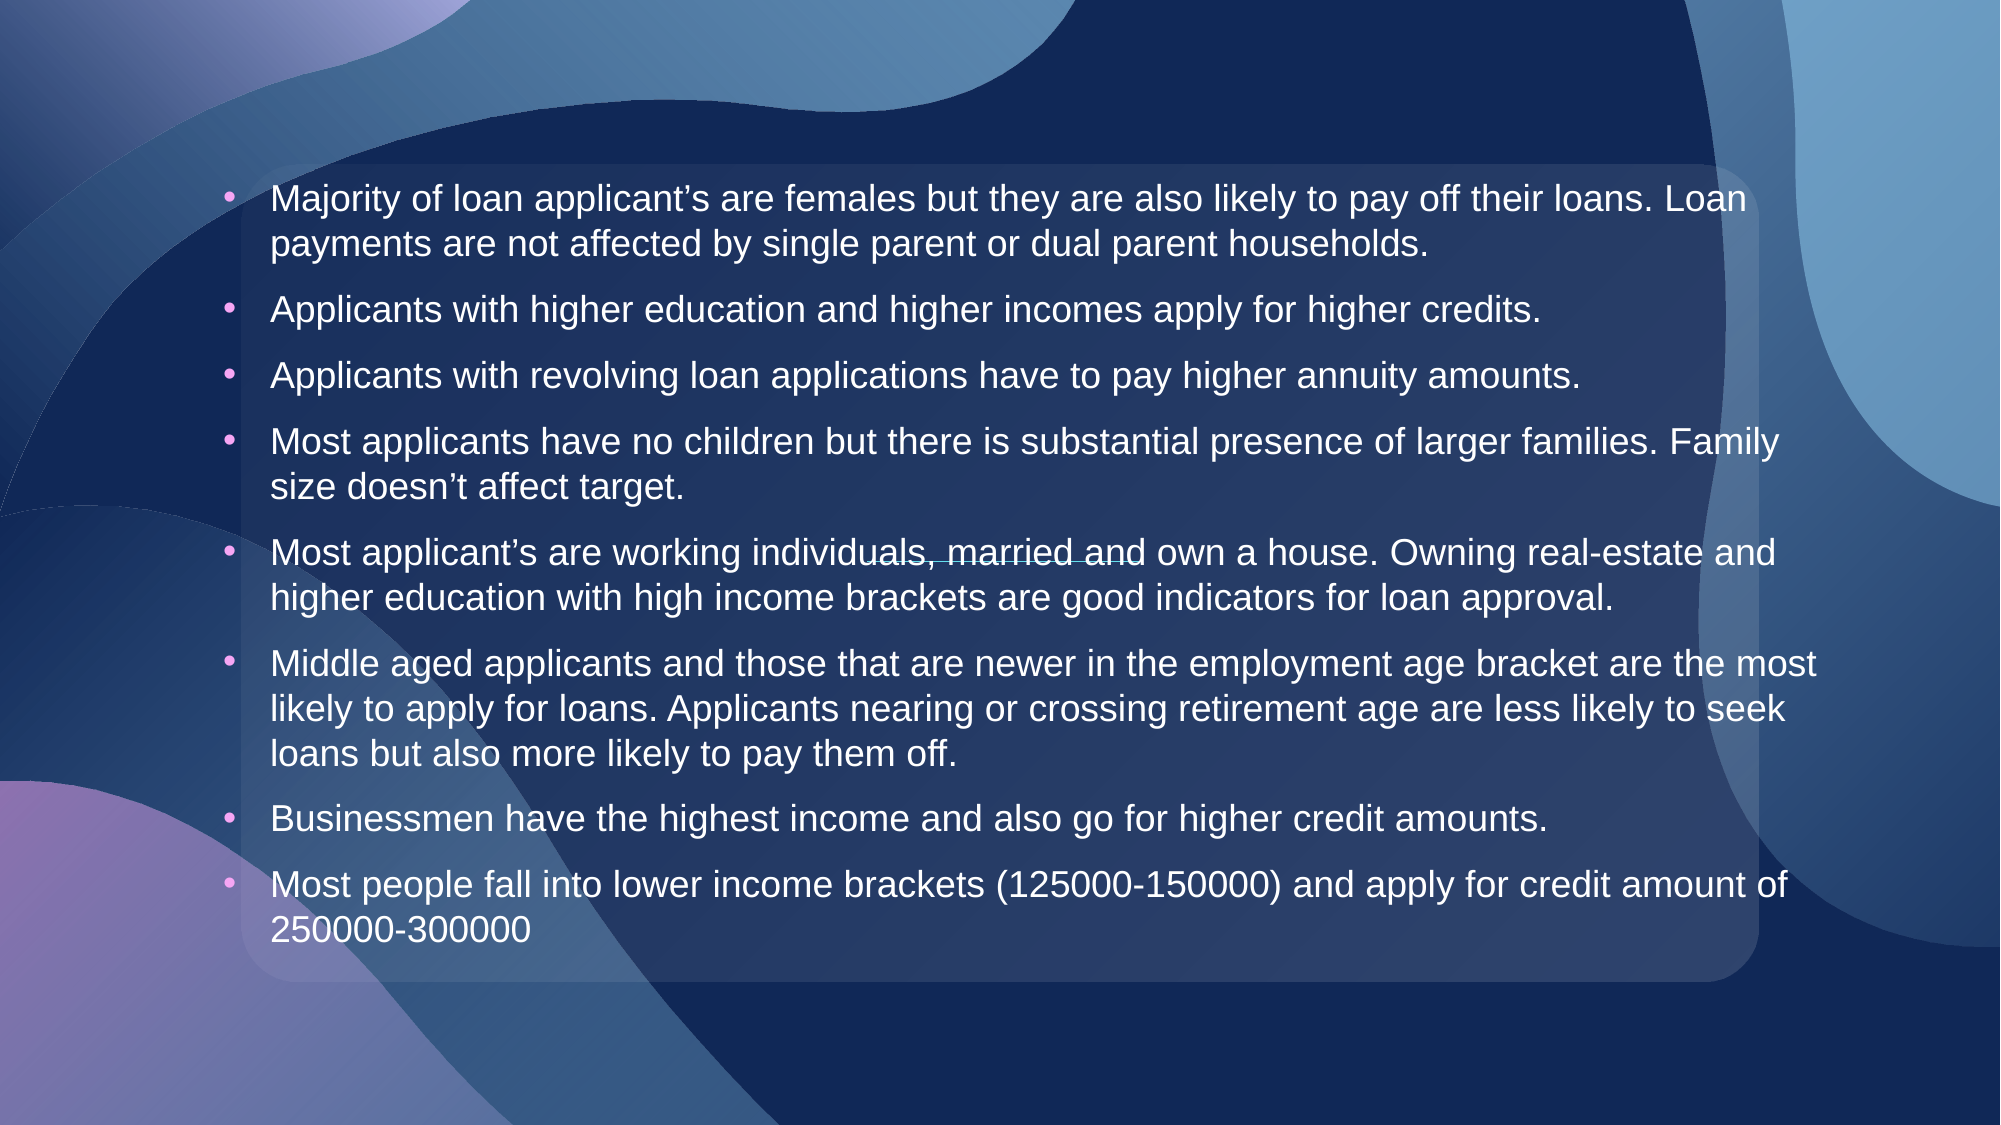

Majority of loan applicant’s are females but they are also likely to pay off their loans. Loan payments are not affected by single parent or dual parent households.
Applicants with higher education and higher incomes apply for higher credits.
Applicants with revolving loan applications have to pay higher annuity amounts.
Most applicants have no children but there is substantial presence of larger families. Family size doesn’t affect target.
Most applicant’s are working individuals, married and own a house. Owning real-estate and higher education with high income brackets are good indicators for loan approval.
Middle aged applicants and those that are newer in the employment age bracket are the most likely to apply for loans. Applicants nearing or crossing retirement age are less likely to seek loans but also more likely to pay them off.
Businessmen have the highest income and also go for higher credit amounts.
Most people fall into lower income brackets (125000-150000) and apply for credit amount of 250000-300000